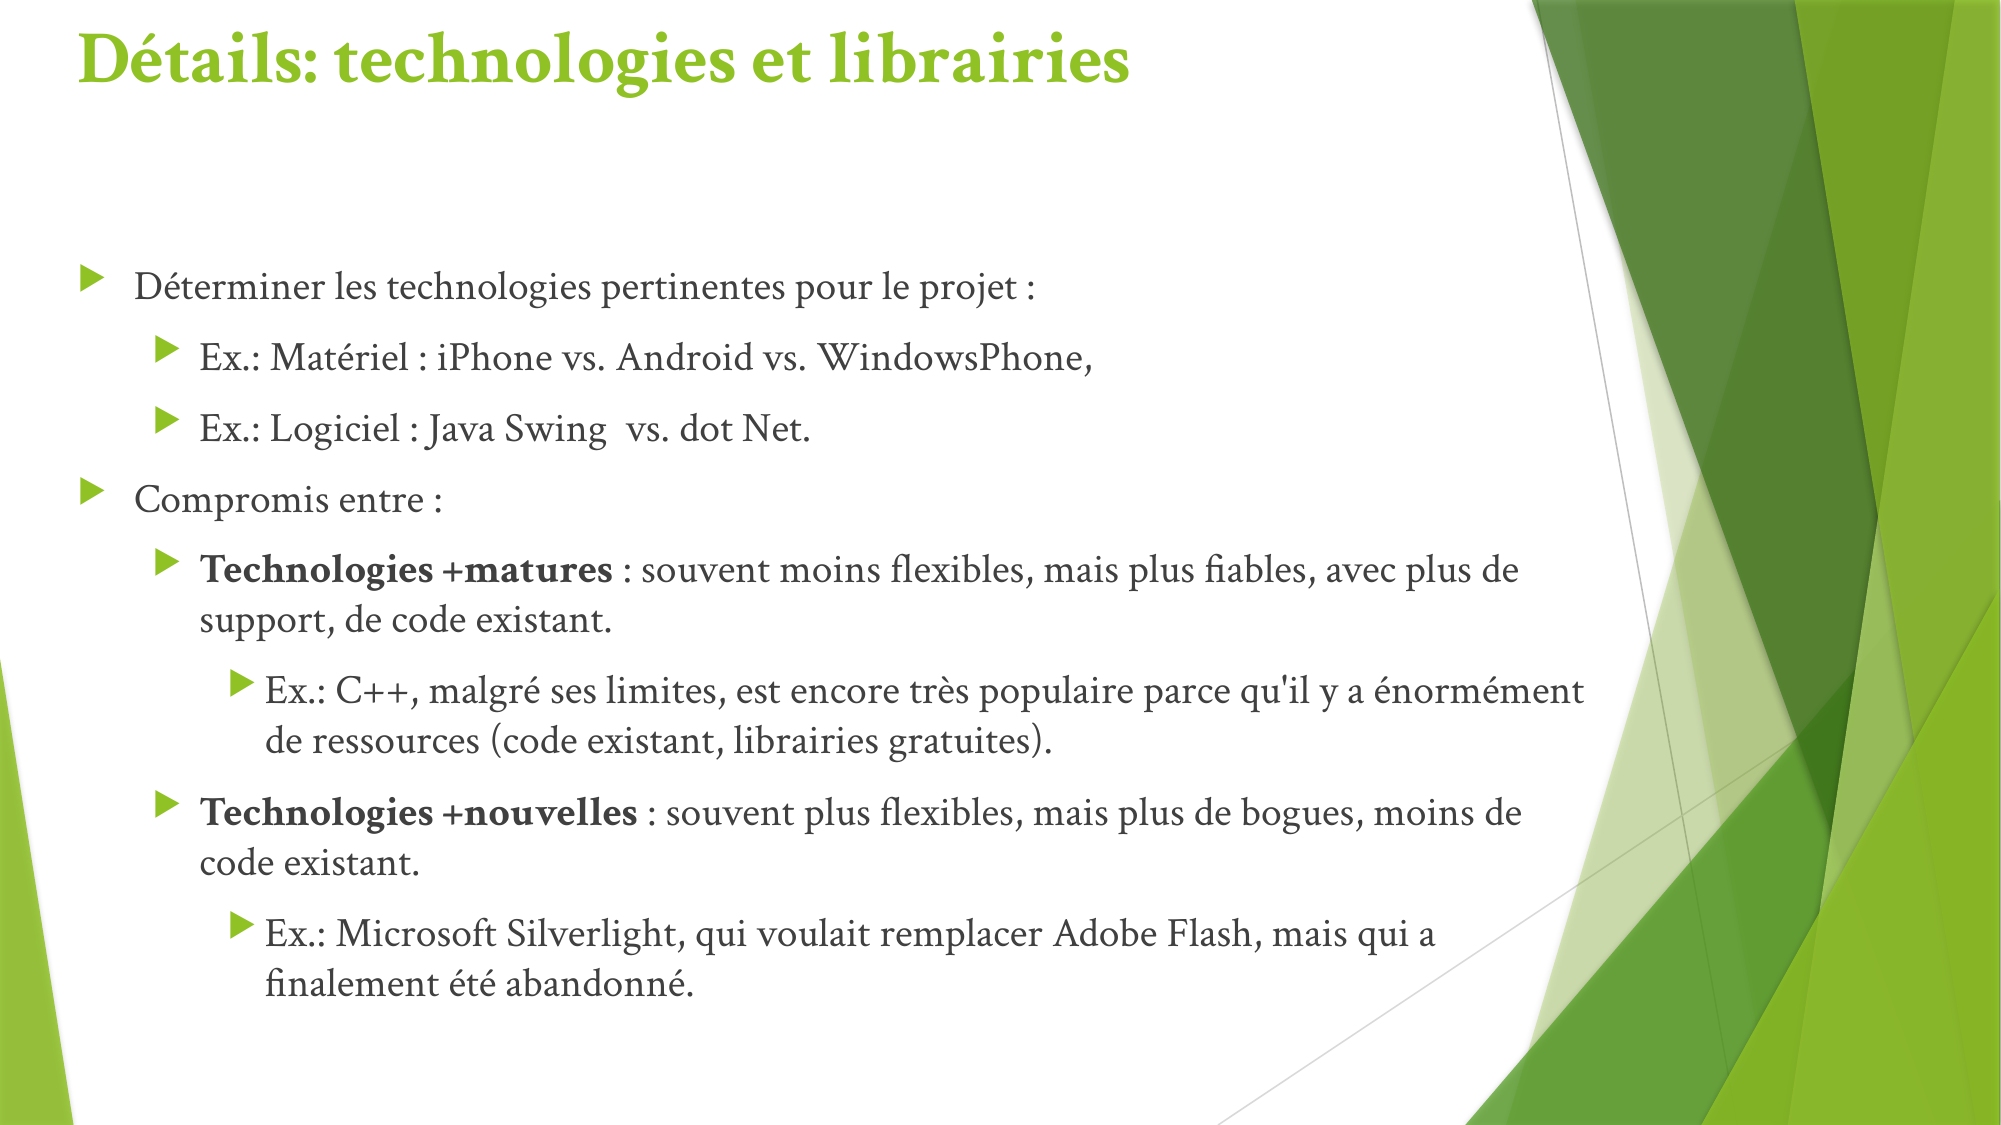

# Détails: technologies et librairies
Déterminer les technologies pertinentes pour le projet :
Ex.: Matériel : iPhone vs. Android vs. WindowsPhone,
Ex.: Logiciel : Java Swing  vs. dot Net.
Compromis entre :
Technologies +matures : souvent moins flexibles, mais plus fiables, avec plus de support, de code existant.
Ex.: C++, malgré ses limites, est encore très populaire parce qu'il y a énormément de ressources (code existant, librairies gratuites).
Technologies +nouvelles : souvent plus flexibles, mais plus de bogues, moins de code existant.
Ex.: Microsoft Silverlight, qui voulait remplacer Adobe Flash, mais qui a finalement été abandonné.